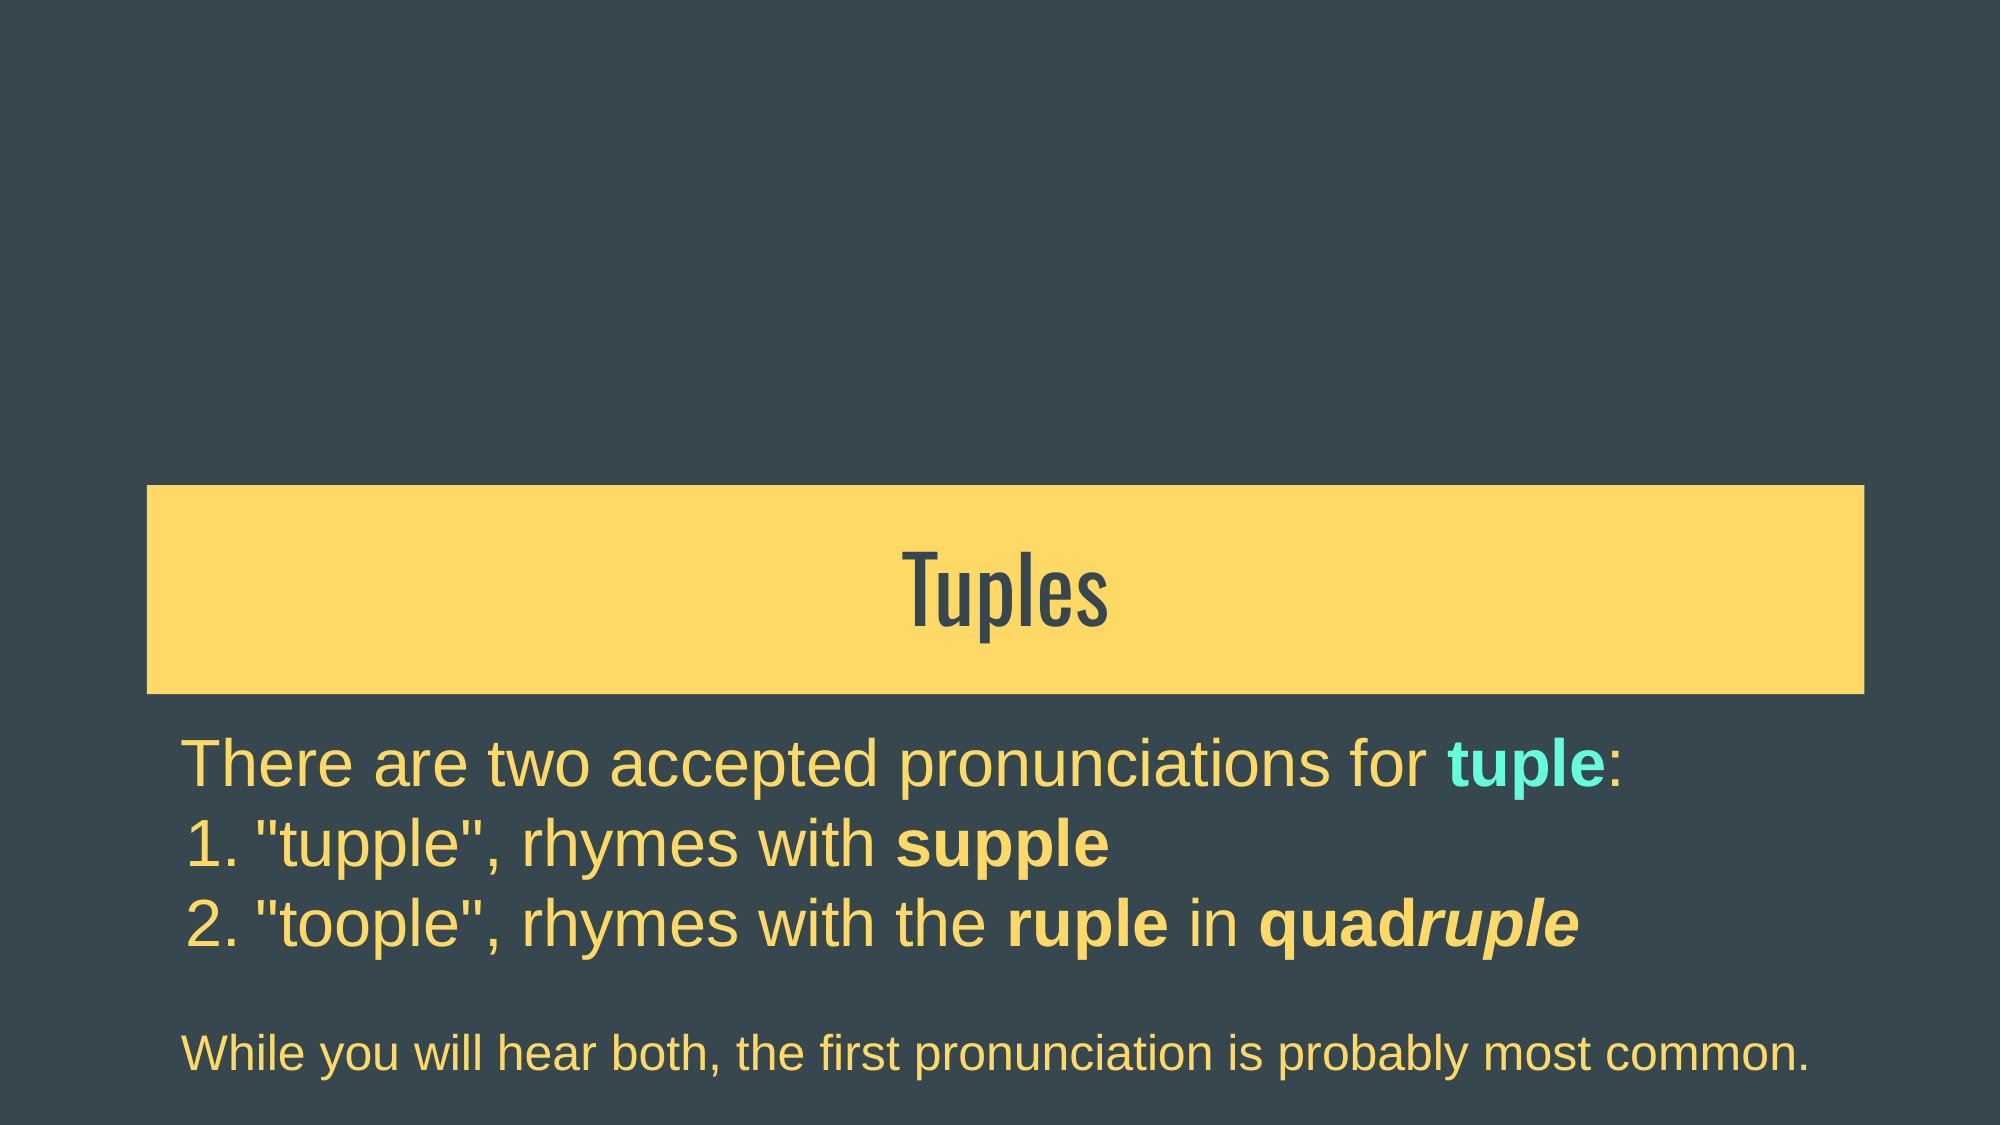

# Tuples
There are two accepted pronunciations for tuple:
"tupple", rhymes with supple
"toople", rhymes with the ruple in quadruple

While you will hear both, the first pronunciation is probably most common.
8